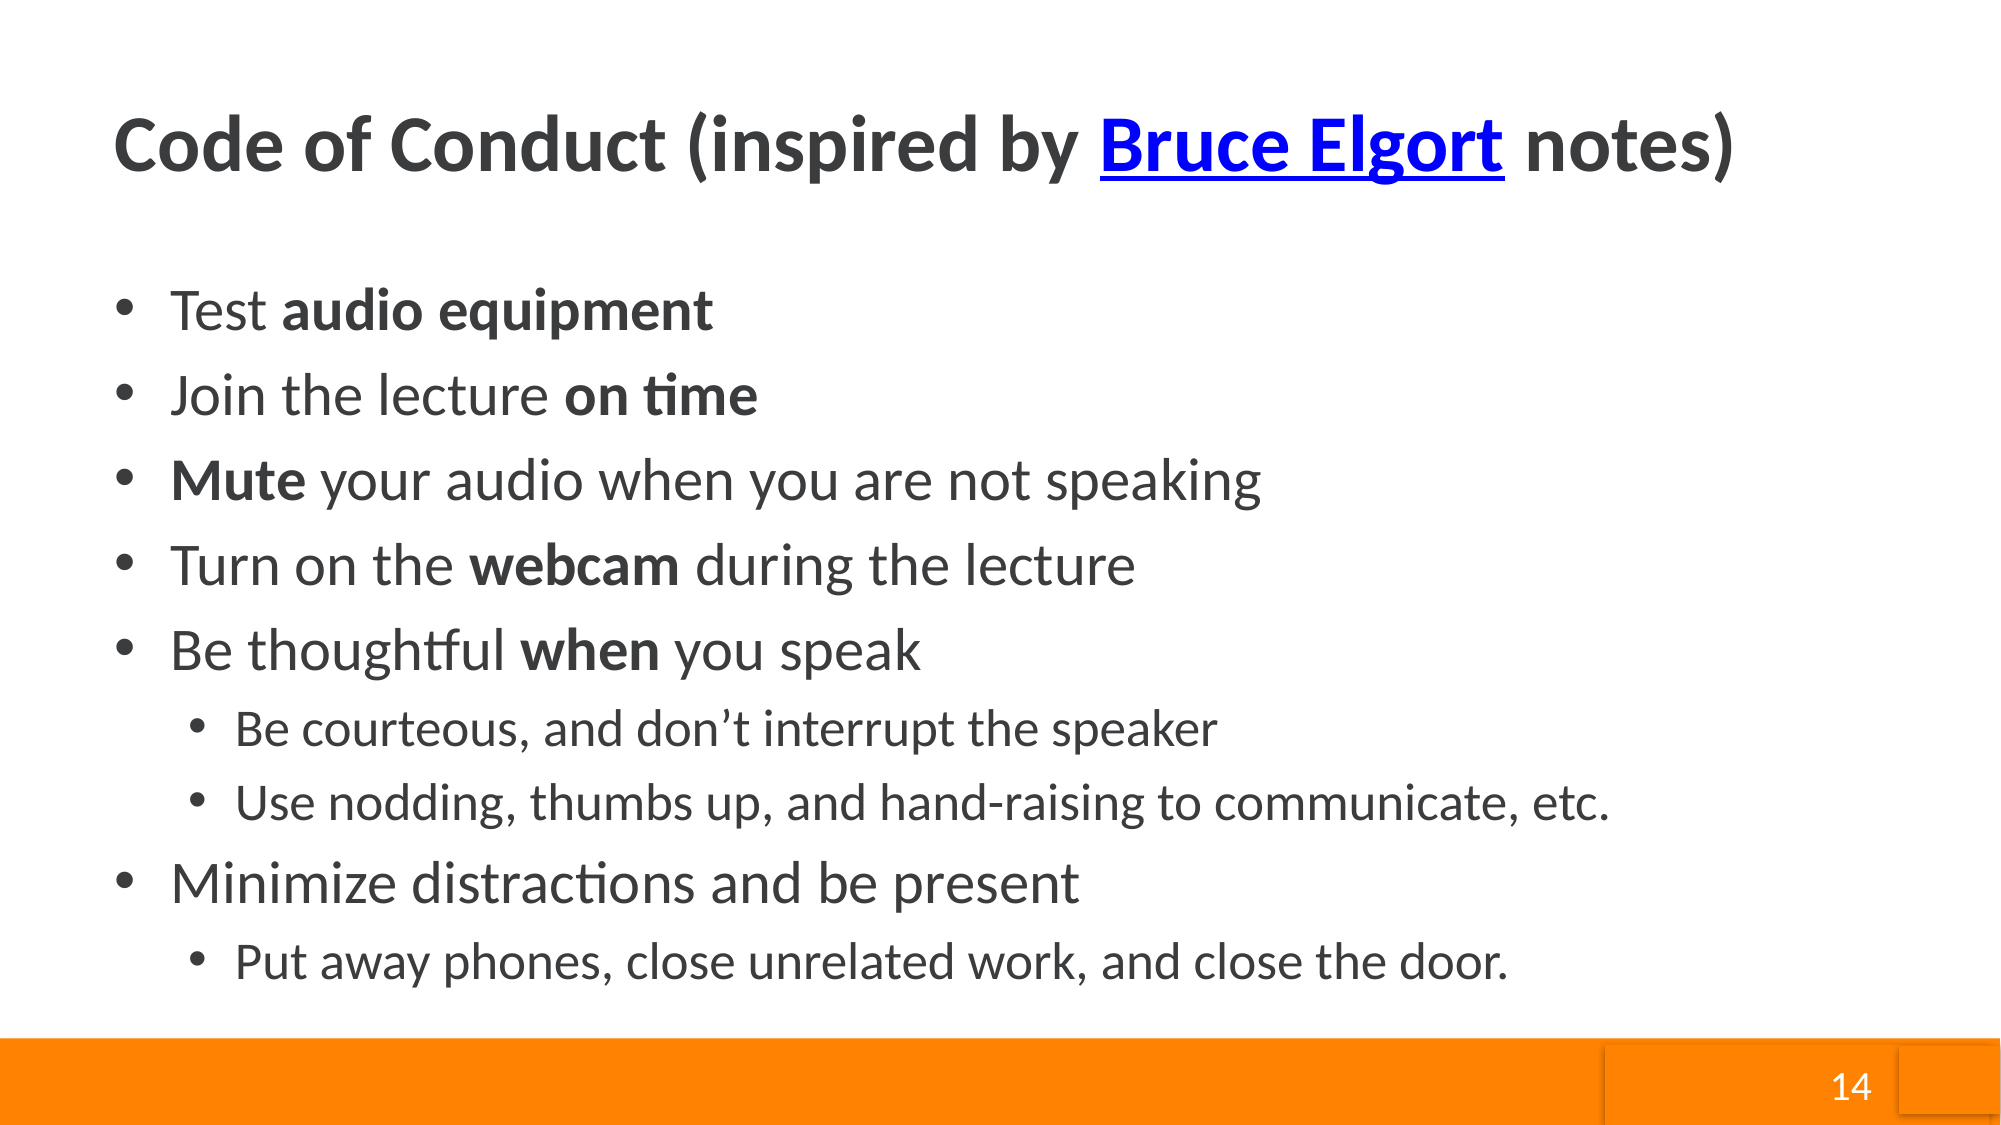

# Code of Conduct (inspired by Bruce Elgort notes)
Test audio equipment
Join the lecture on time
Mute your audio when you are not speaking
Turn on the webcam during the lecture
Be thoughtful when you speak
Be courteous, and don’t interrupt the speaker
Use nodding, thumbs up, and hand-raising to communicate, etc.
Minimize distractions and be present
Put away phones, close unrelated work, and close the door.
14